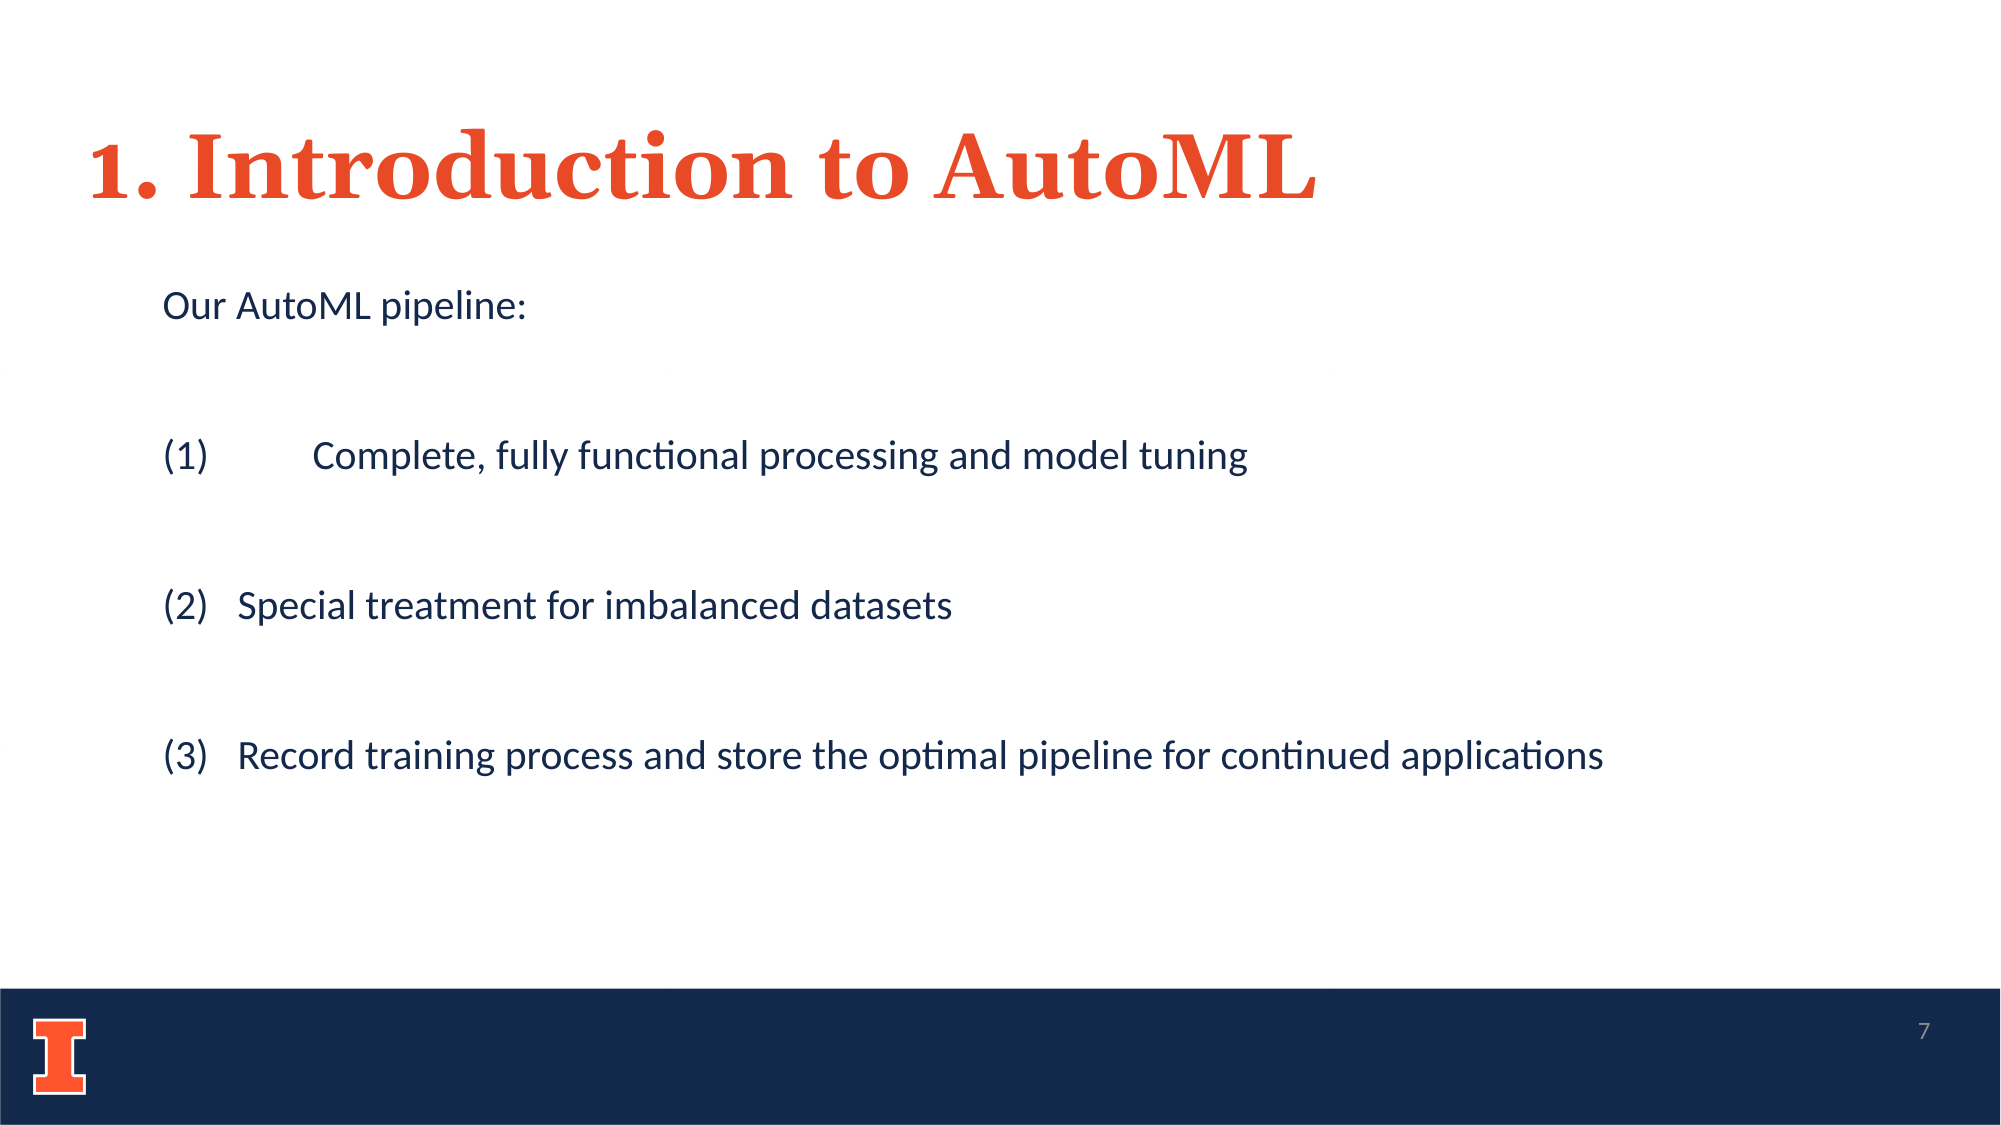

1. Introduction to AutoML
Our AutoML pipeline:

(1)	Complete, fully functional processing and model tuning

Special treatment for imbalanced datasets

Record training process and store the optimal pipeline for continued applications
7